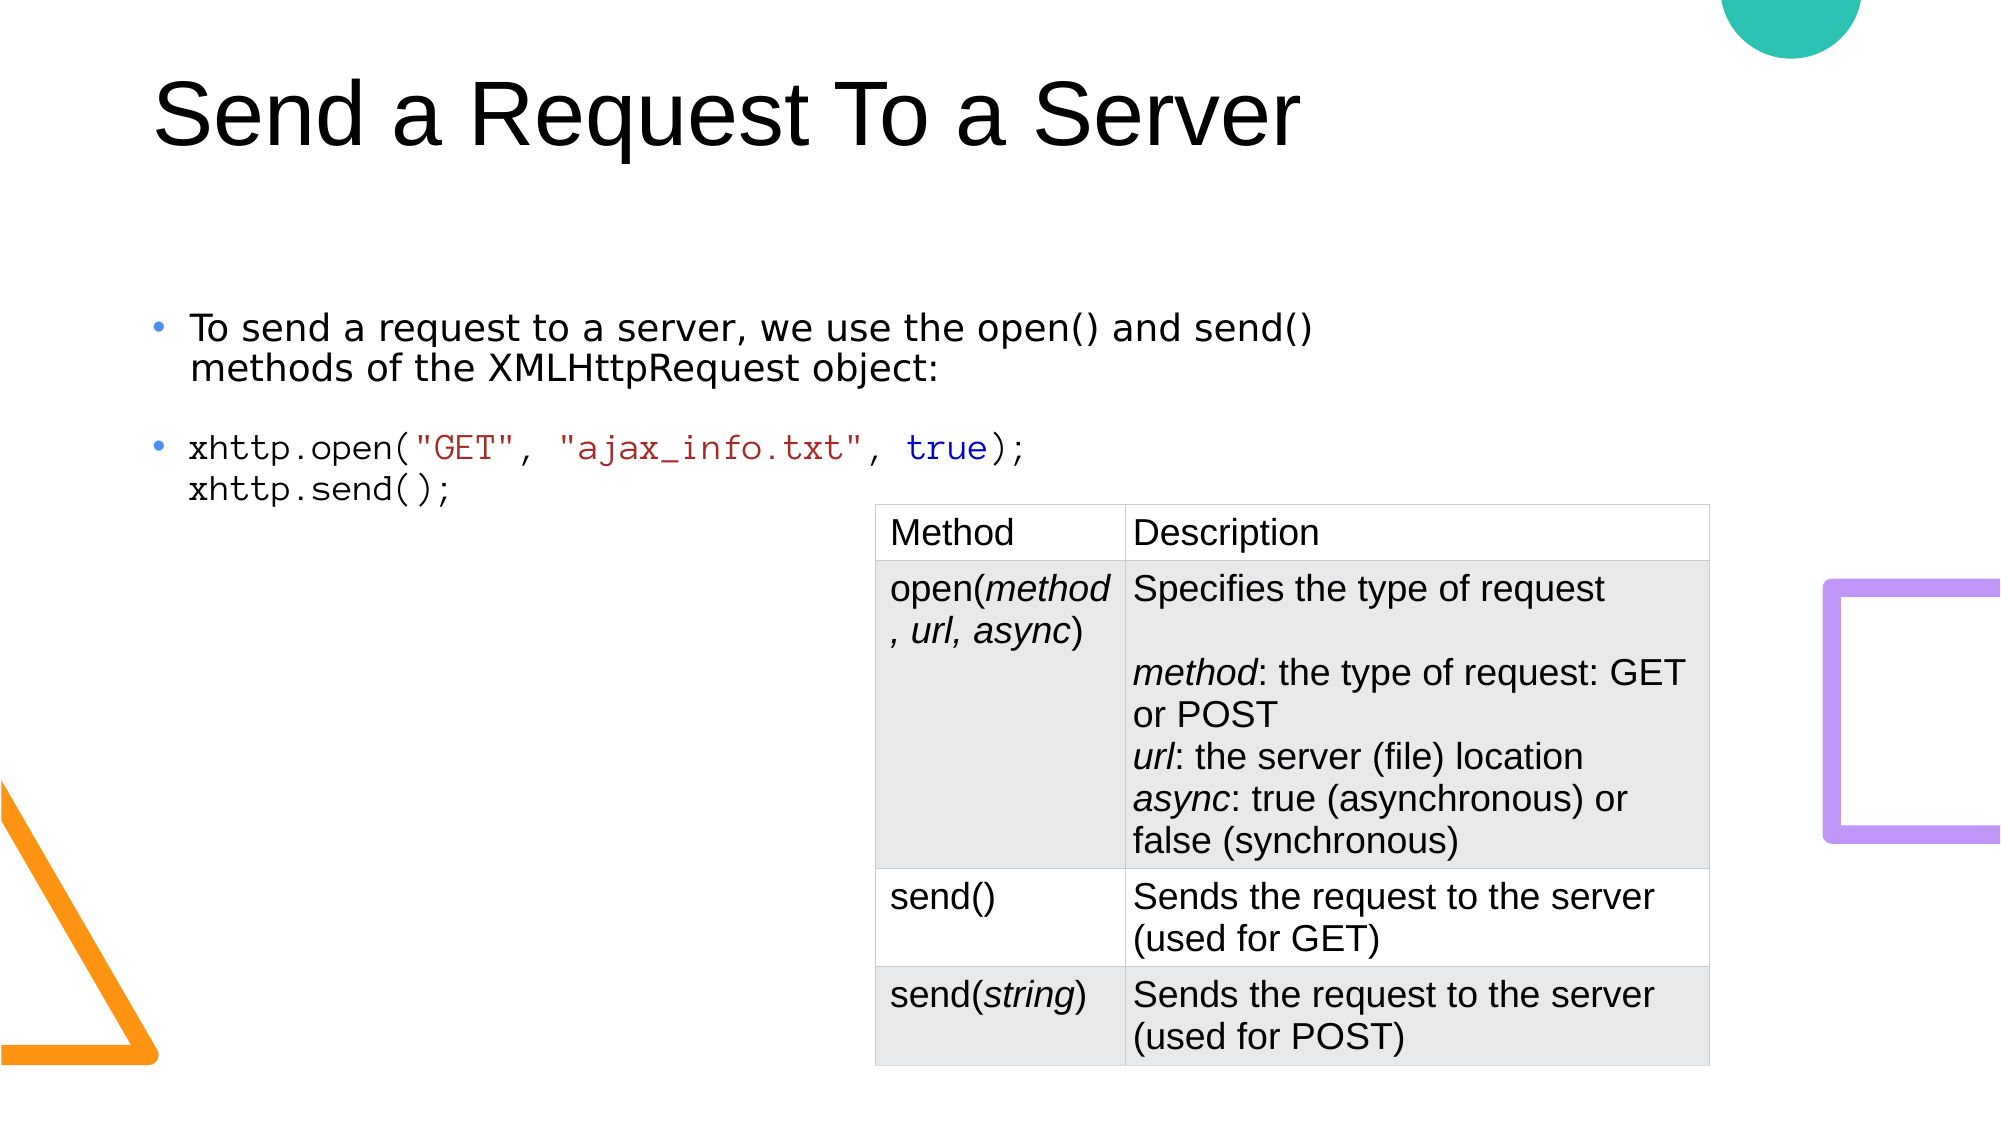

# Send a Request To a Server
To send a request to a server, we use the open() and send() methods of the XMLHttpRequest object:
xhttp.open("GET", "ajax_info.txt", true);
xhttp.send();

| Method | Description |
| --- | --- |
| open(method, url, async) | Specifies the type of request method: the type of request: GET or POST url: the server (file) location async: true (asynchronous) or false (synchronous) |
| send() | Sends the request to the server (used for GET) |
| send(string) | Sends the request to the server (used for POST) |